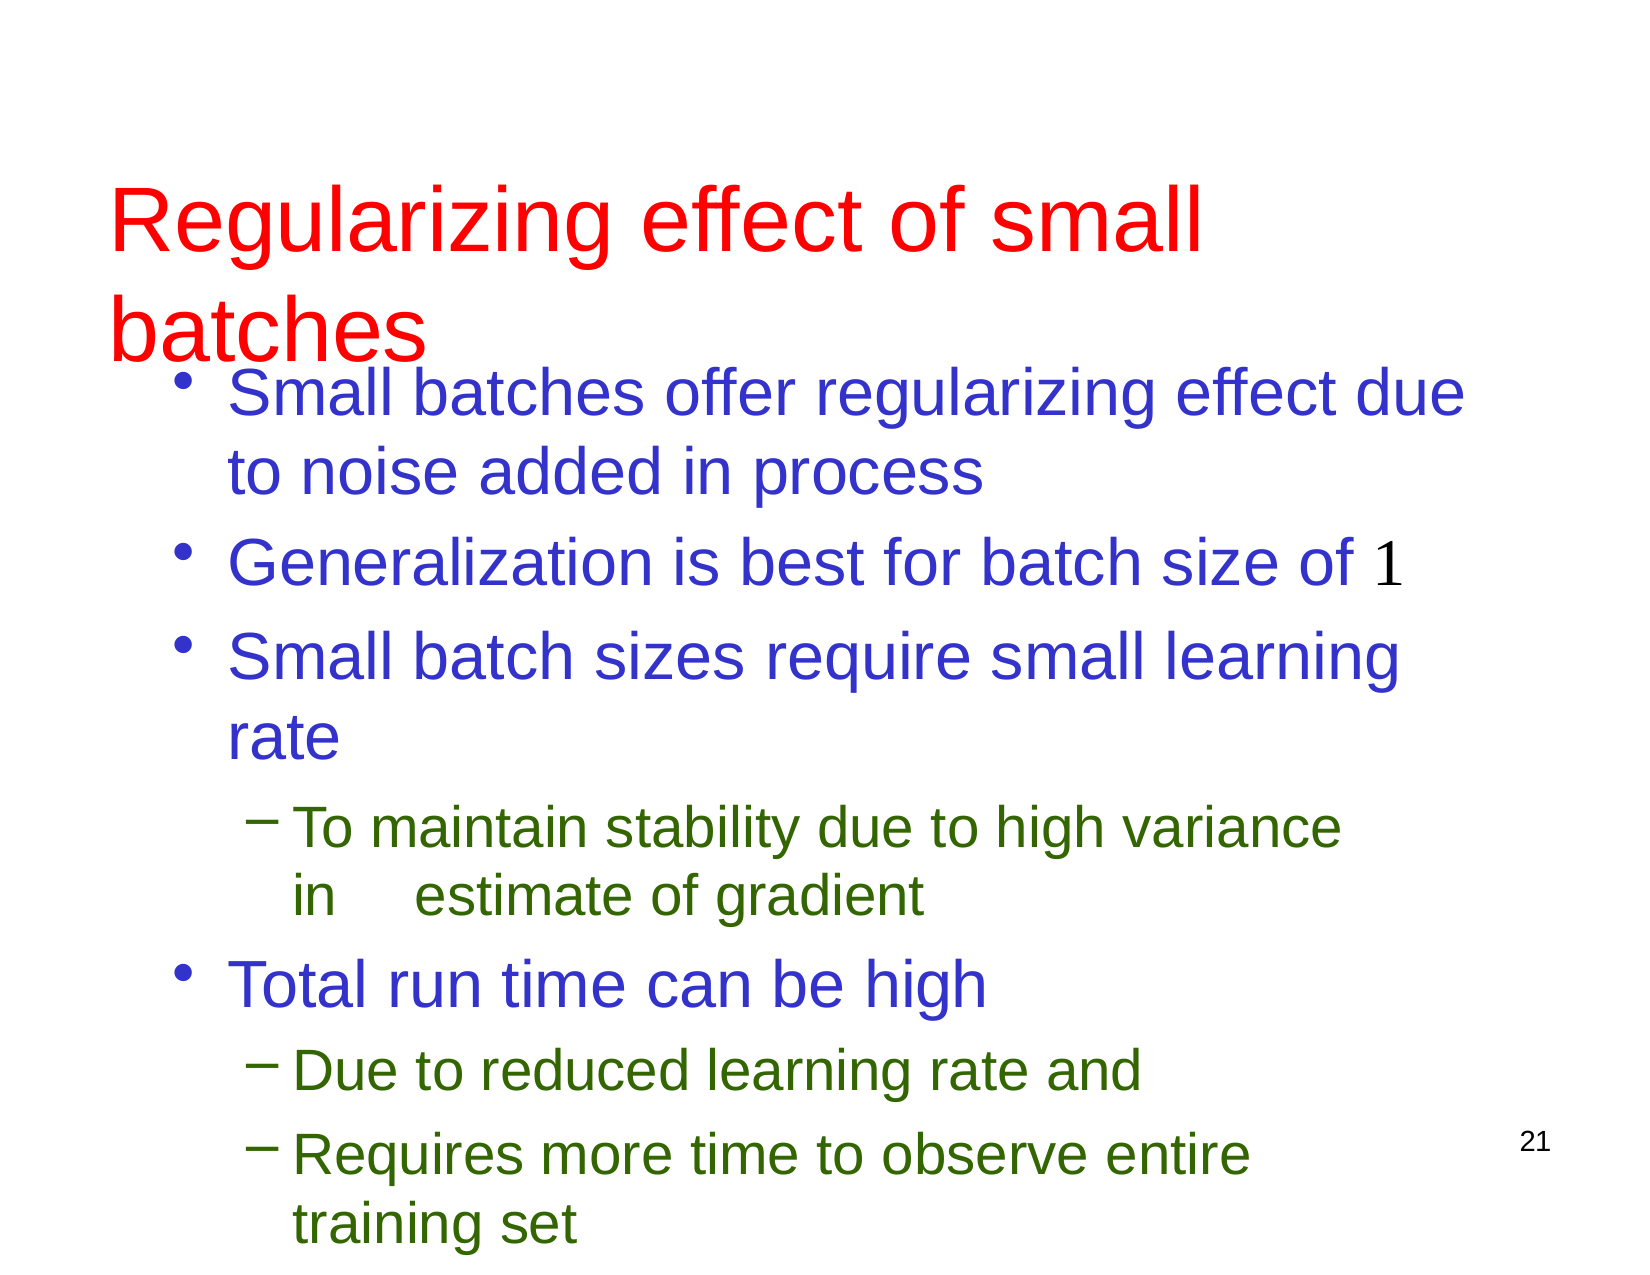

# Regularizing effect of small batches
Small batches offer regularizing effect due to noise added in process
Generalization is best for batch size of 1
Small batch sizes require small learning rate
To maintain stability due to high variance in 	estimate of gradient
Total run time can be high
Due to reduced learning rate and
Requires more time to observe entire training set
21